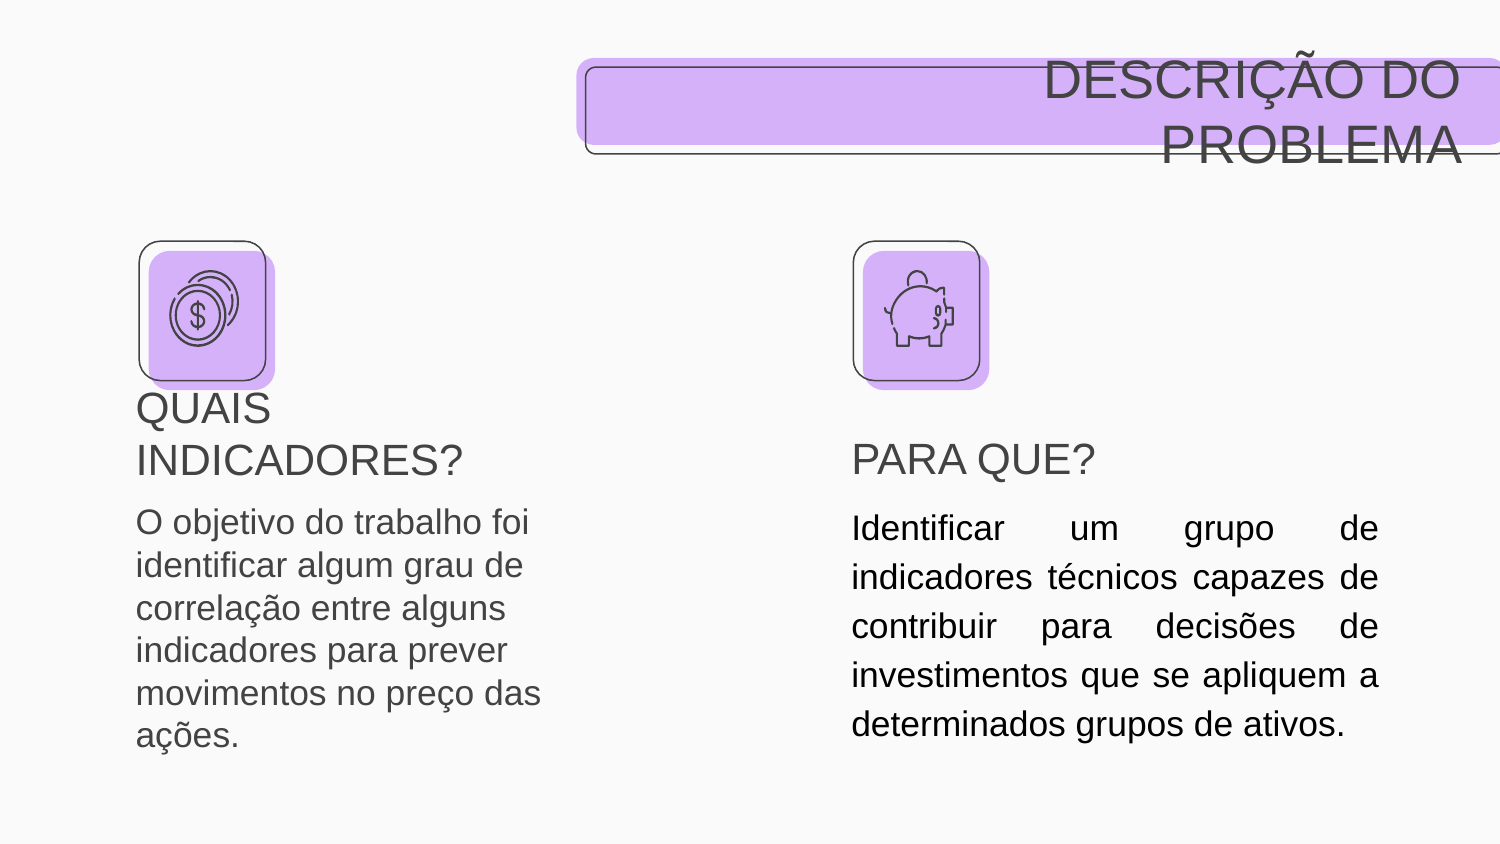

DESCRIÇÃO DO PROBLEMA

PARA QUE?
# QUAIS INDICADORES?
Identificar um grupo de indicadores técnicos capazes de contribuir para decisões de investimentos que se apliquem a determinados grupos de ativos.
O objetivo do trabalho foi identificar algum grau de correlação entre alguns indicadores para prever movimentos no preço das ações.